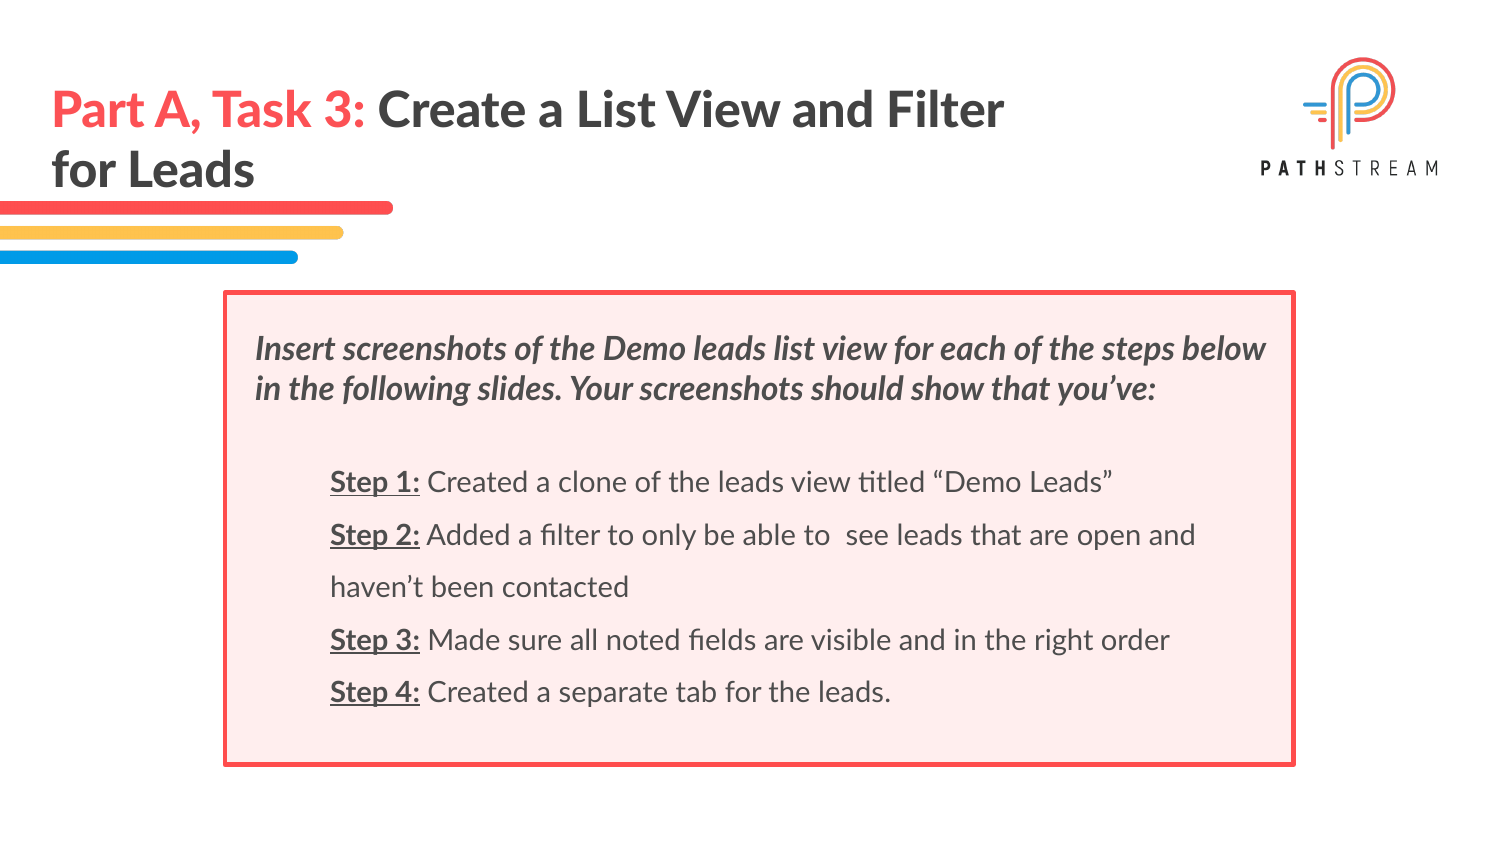

# Part A, Task 3: Create a List View and Filter for Leads

Insert screenshots of the Demo leads list view for each of the steps below in the following slides. Your screenshots should show that you’ve:
Step 1: Created a clone of the leads view titled “Demo Leads”
Step 2: Added a filter to only be able to  see leads that are open and haven’t been contacted
Step 3: Made sure all noted fields are visible and in the right order
Step 4: Created a separate tab for the leads.